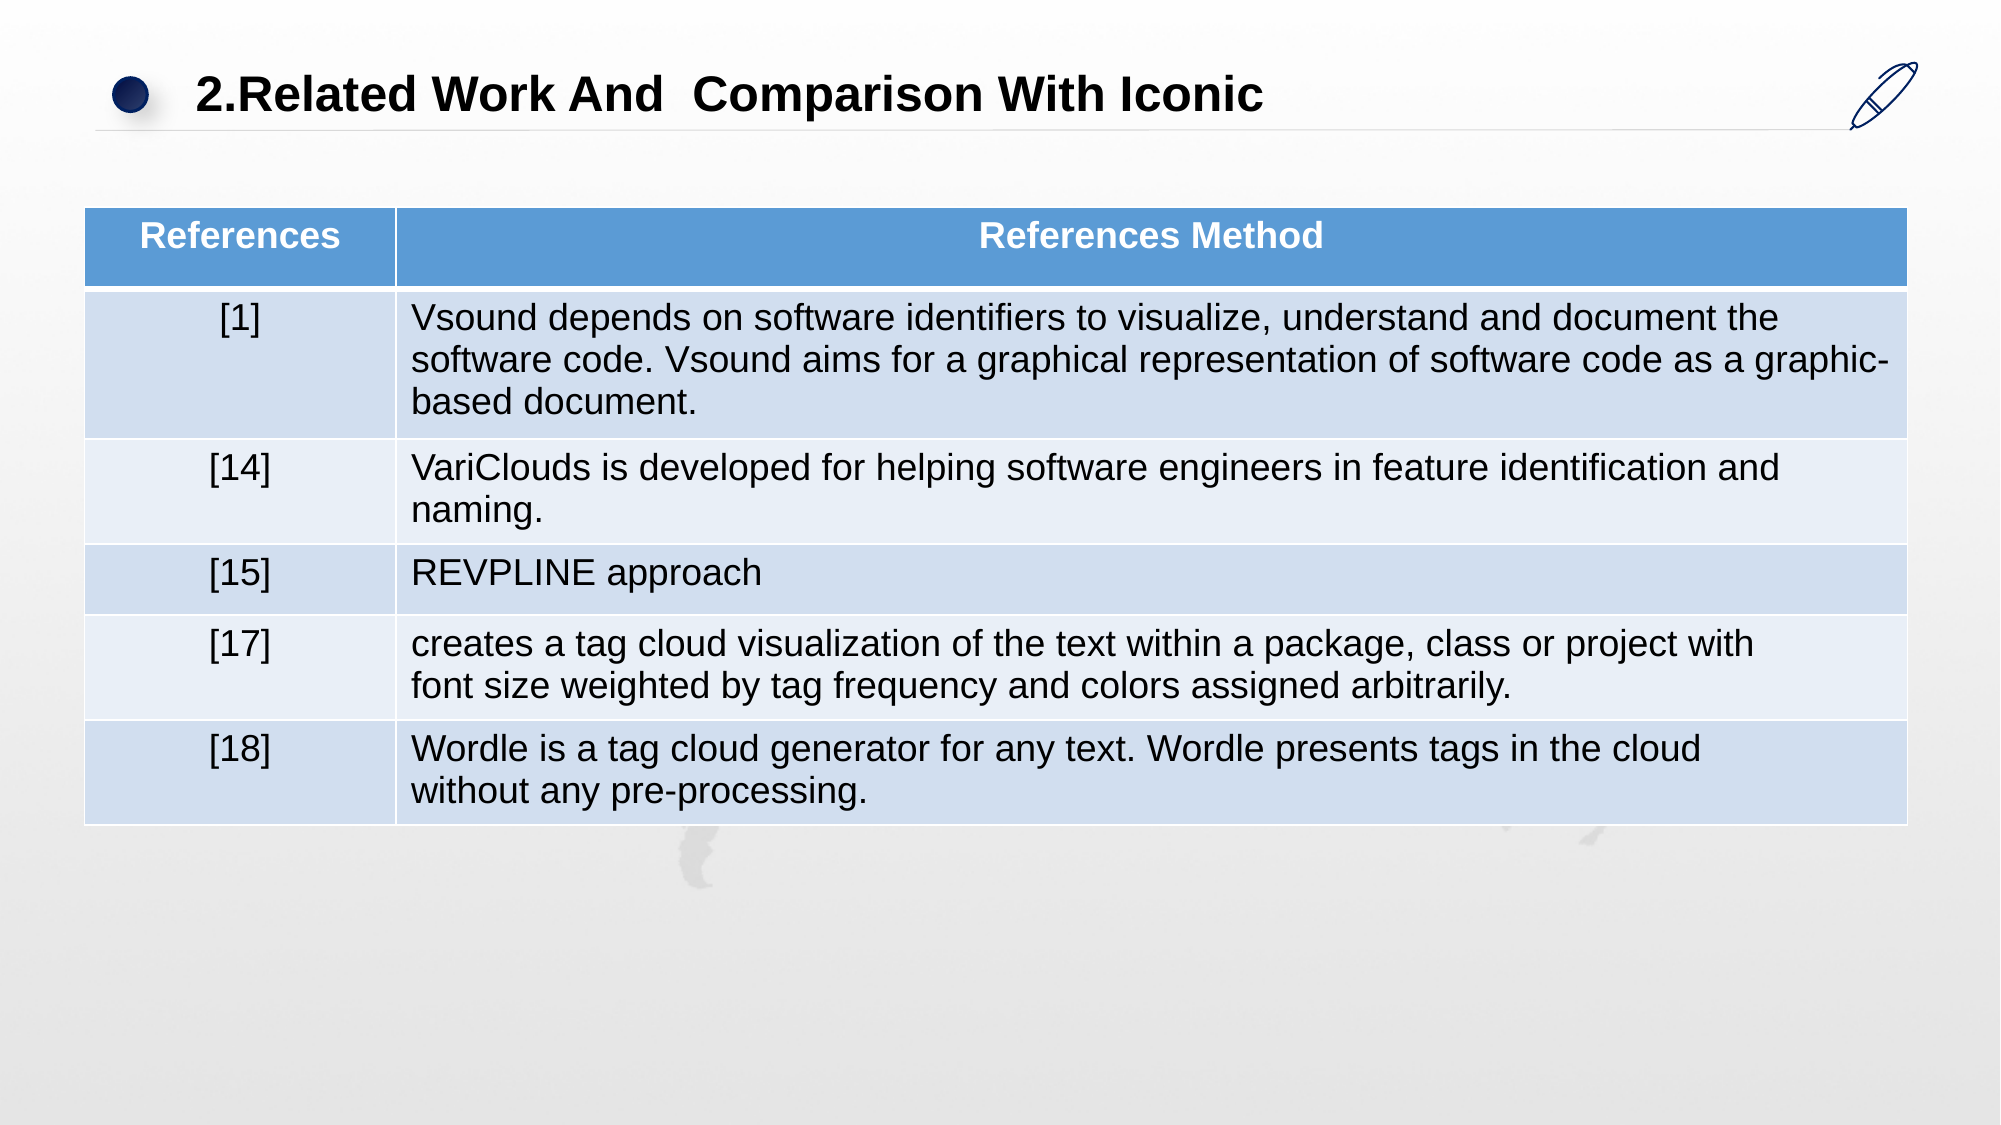

2.Related Work And  Comparison With Iconic

| References | References Method |
| --- | --- |
| [1] | Vsound depends on software identifiers to visualize, understand and document the software code. Vsound aims for a graphical representation of software code as a graphic-based document. |
| [14] | VariClouds is developed for helping software engineers in feature identification and naming. |
| [15] | REVPLINE approach |
| [17] | creates a tag cloud visualization of the text within a package, class or project with font size weighted by tag frequency and colors assigned arbitrarily. |
| [18] | Wordle is a tag cloud generator for any text. Wordle presents tags in the cloud without any pre-processing. |